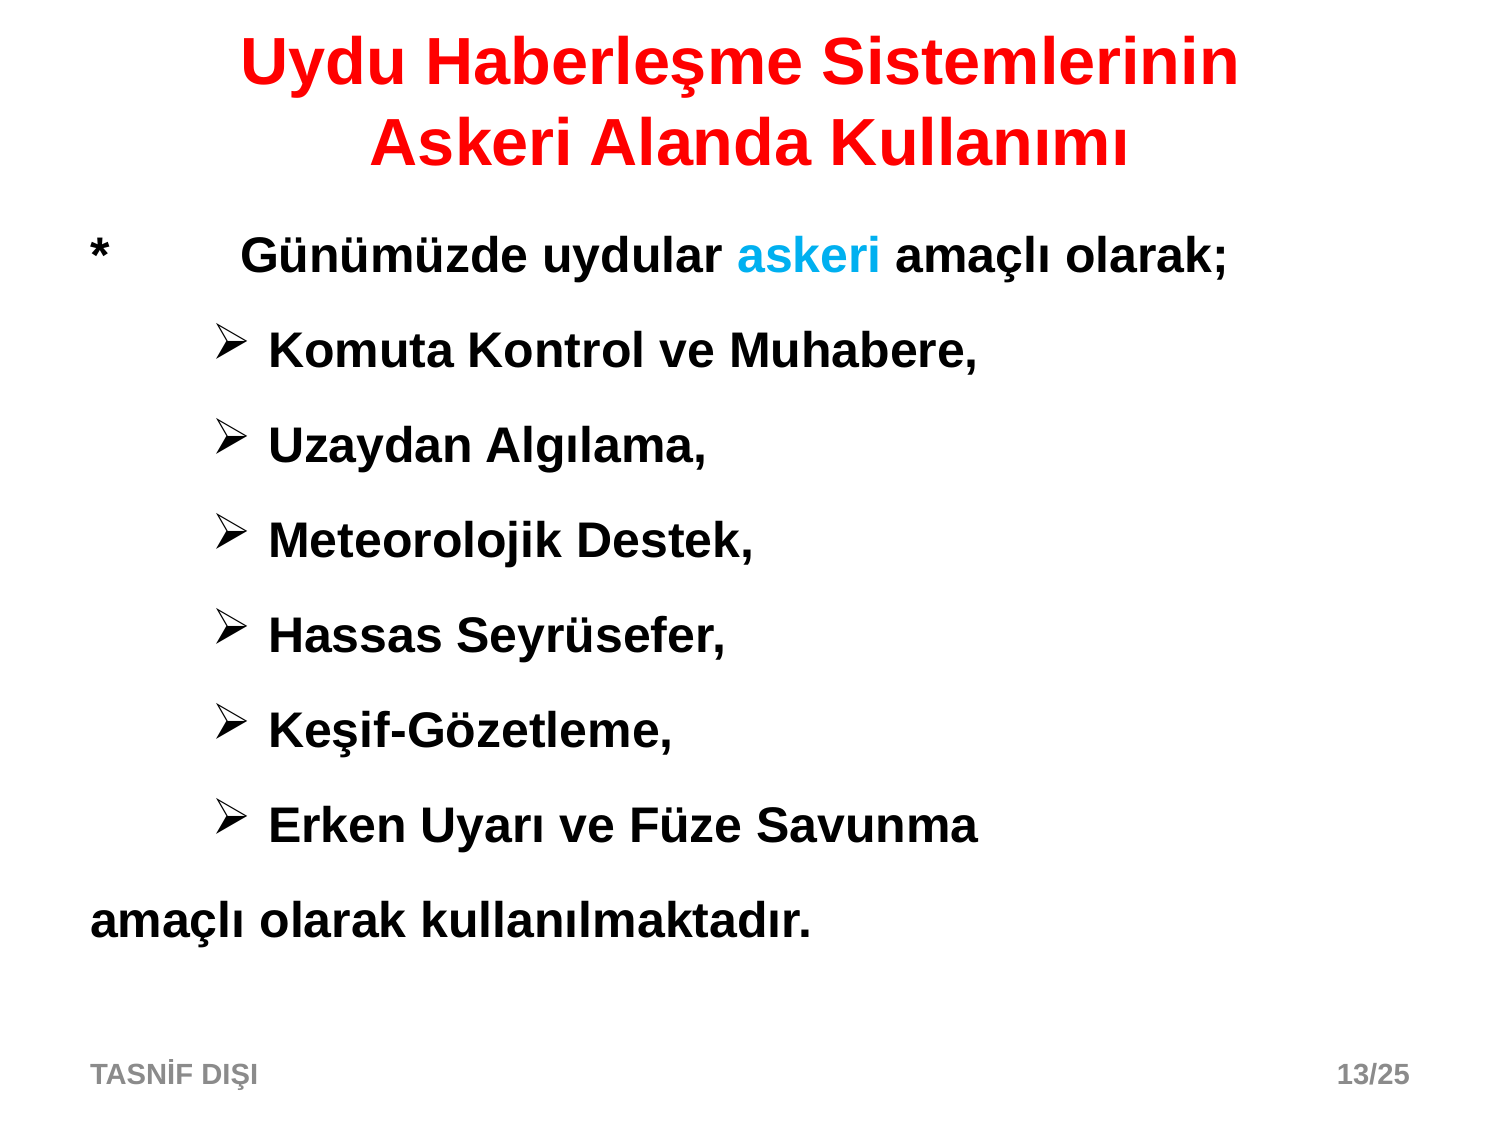

# Uydu Haberleşme Sistemlerinin Askeri Alanda Kullanımı
*	Günümüzde uydular askeri amaçlı olarak;
Komuta Kontrol ve Muhabere,
Uzaydan Algılama,
Meteorolojik Destek,
Hassas Seyrüsefer,
Keşif-Gözetleme,
Erken Uyarı ve Füze Savunma
amaçlı olarak kullanılmaktadır.
TASNİF DIŞI
13/25